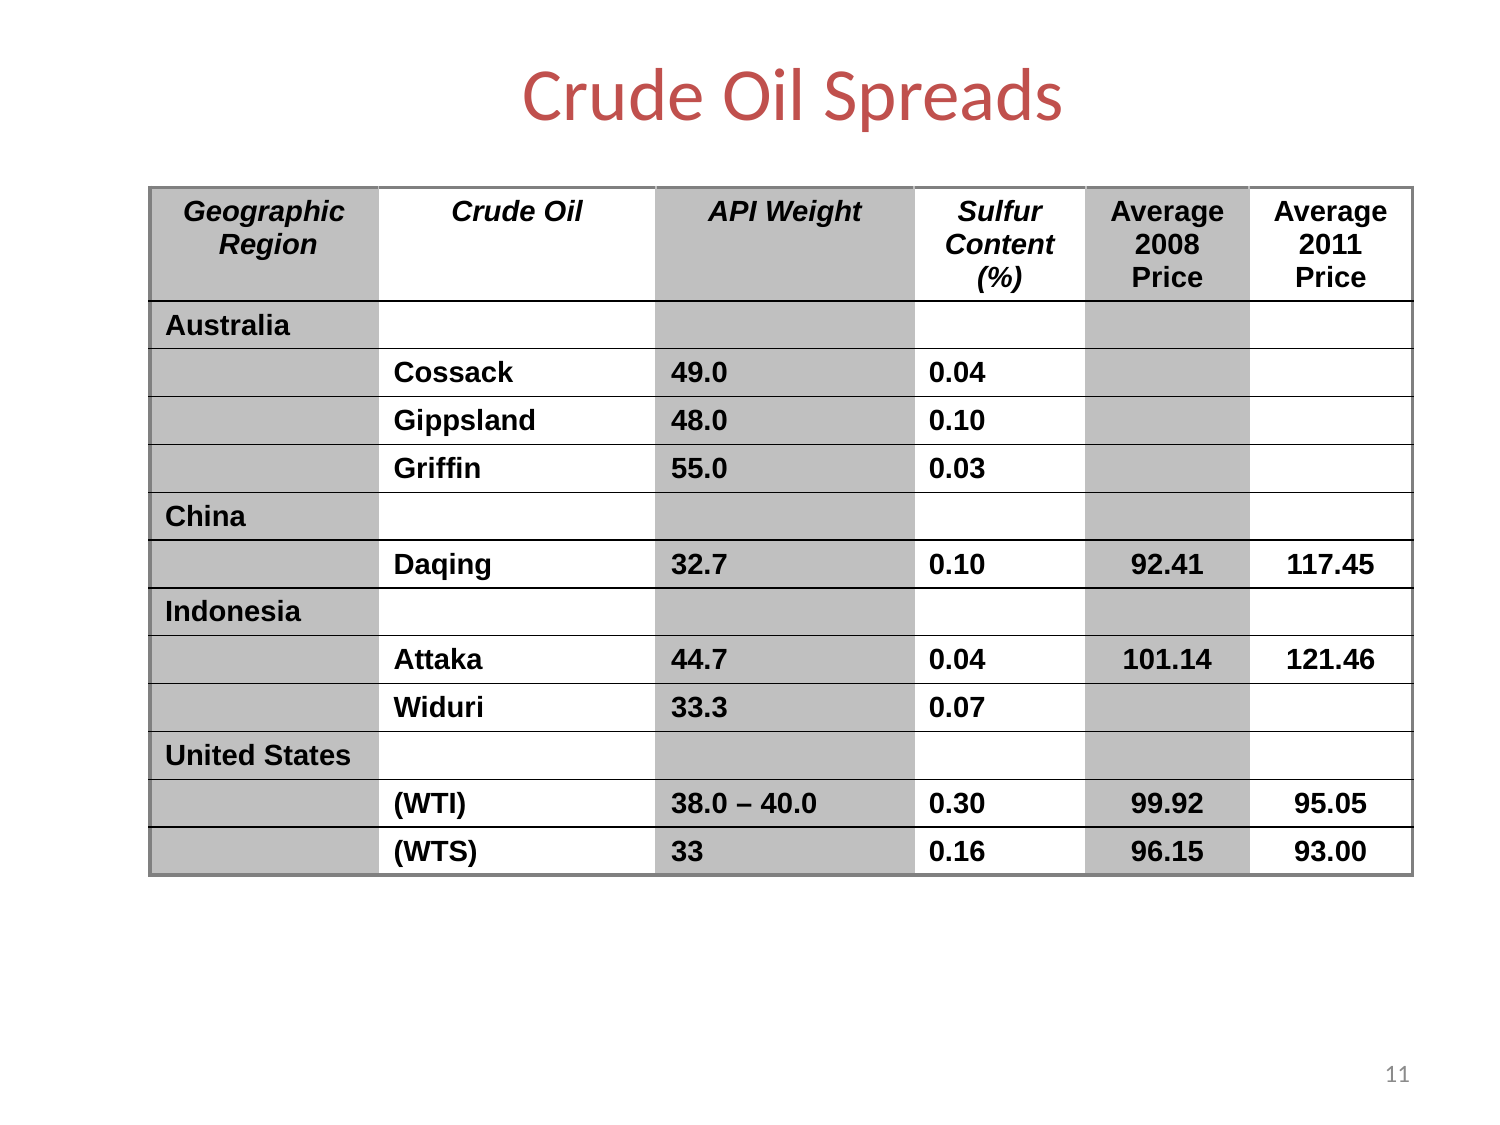

# Crude Oil Spreads
| Geographic Region | Crude Oil | API Weight | Sulfur Content (%) | Average 2008 Price | Average 2011 Price |
| --- | --- | --- | --- | --- | --- |
| Australia |  |  |  |  |  |
|  | Cossack | 49.0 | 0.04 |  |  |
|  | Gippsland | 48.0 | 0.10 |  |  |
|  | Griffin | 55.0 | 0.03 |  |  |
| China |  |  |  |  |  |
|  | Daqing | 32.7 | 0.10 | 92.41 | 117.45 |
| Indonesia |  |  |  |  |  |
|  | Attaka | 44.7 | 0.04 | 101.14 | 121.46 |
|  | Widuri | 33.3 | 0.07 |  |  |
| United States |  |  |  |  |  |
|  | (WTI) | 38.0 – 40.0 | 0.30 | 99.92 | 95.05 |
|  | (WTS) | 33 | 0.16 | 96.15 | 93.00 |
11